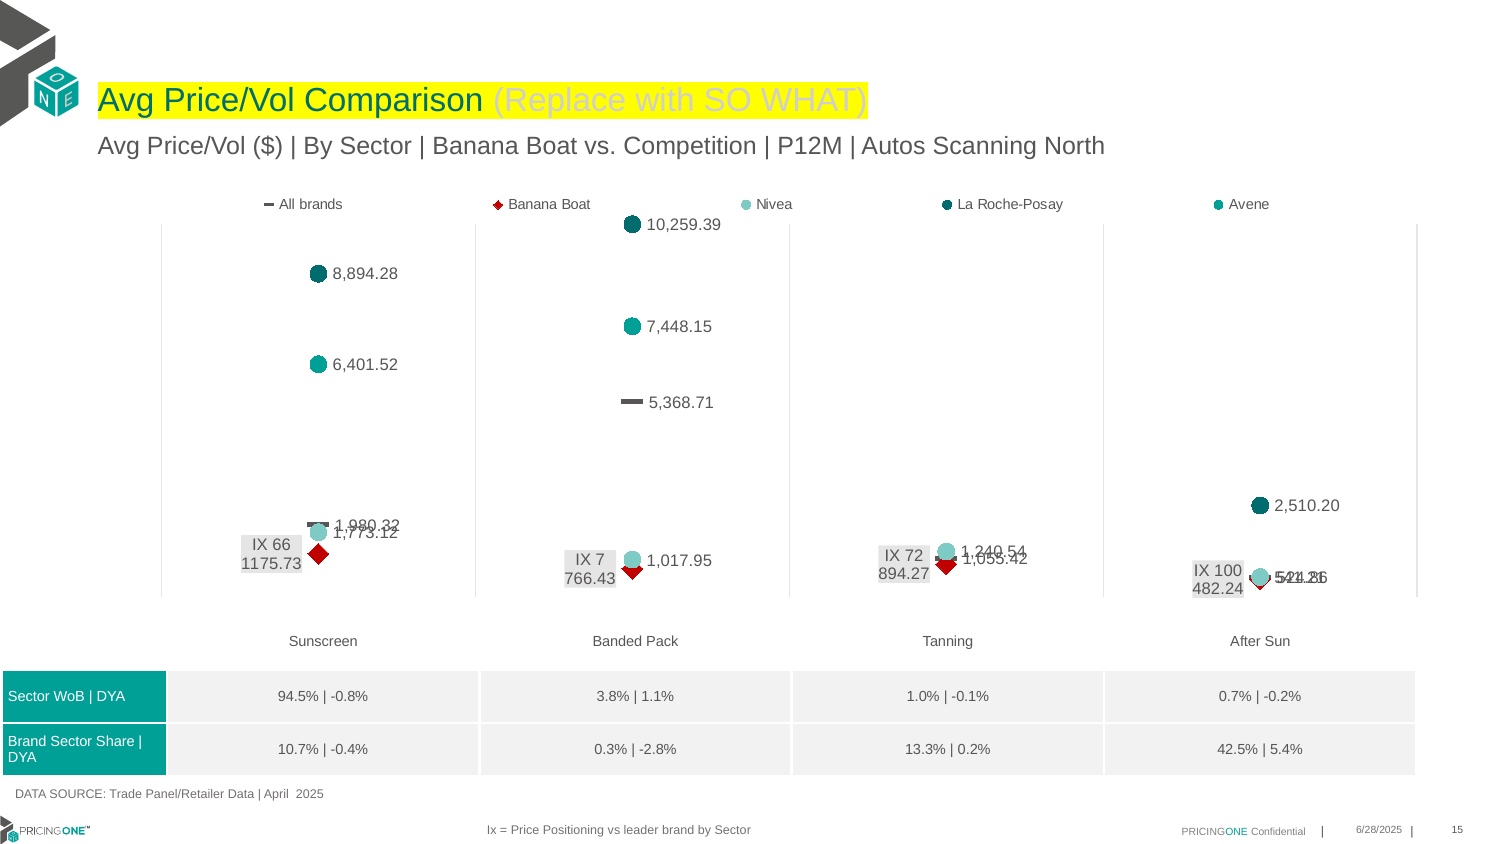

# Avg Price/Vol Comparison (Replace with SO WHAT)
Avg Price/Vol ($) | By Sector | Banana Boat vs. Competition | P12M | Autos Scanning North

### Chart

| Category | All brands | Banana Boat | Nivea | La Roche-Posay | Avene |
|---|---|---|---|---|---|
| IX 66 | 1980.32 | 1175.73 | 1773.12 | 8894.28 | 6401.52 |
| IX 7 | 5368.71 | 766.43 | 1017.95 | 10259.39 | 7448.15 |
| IX 72 | 1055.42 | 894.27 | 1240.54 | None | None |
| IX 100 | 524.86 | 482.24 | 541.21 | 2510.2 | None |
|  | Sunscreen | Banded Pack | Tanning | After Sun |
| --- | --- | --- | --- | --- |
| Sector WoB | DYA | 94.5% | -0.8% | 3.8% | 1.1% | 1.0% | -0.1% | 0.7% | -0.2% |
| Brand Sector Share | DYA | 10.7% | -0.4% | 0.3% | -2.8% | 13.3% | 0.2% | 42.5% | 5.4% |
DATA SOURCE: Trade Panel/Retailer Data | April  2025
Ix = Price Positioning vs leader brand by Sector
6/28/2025
15